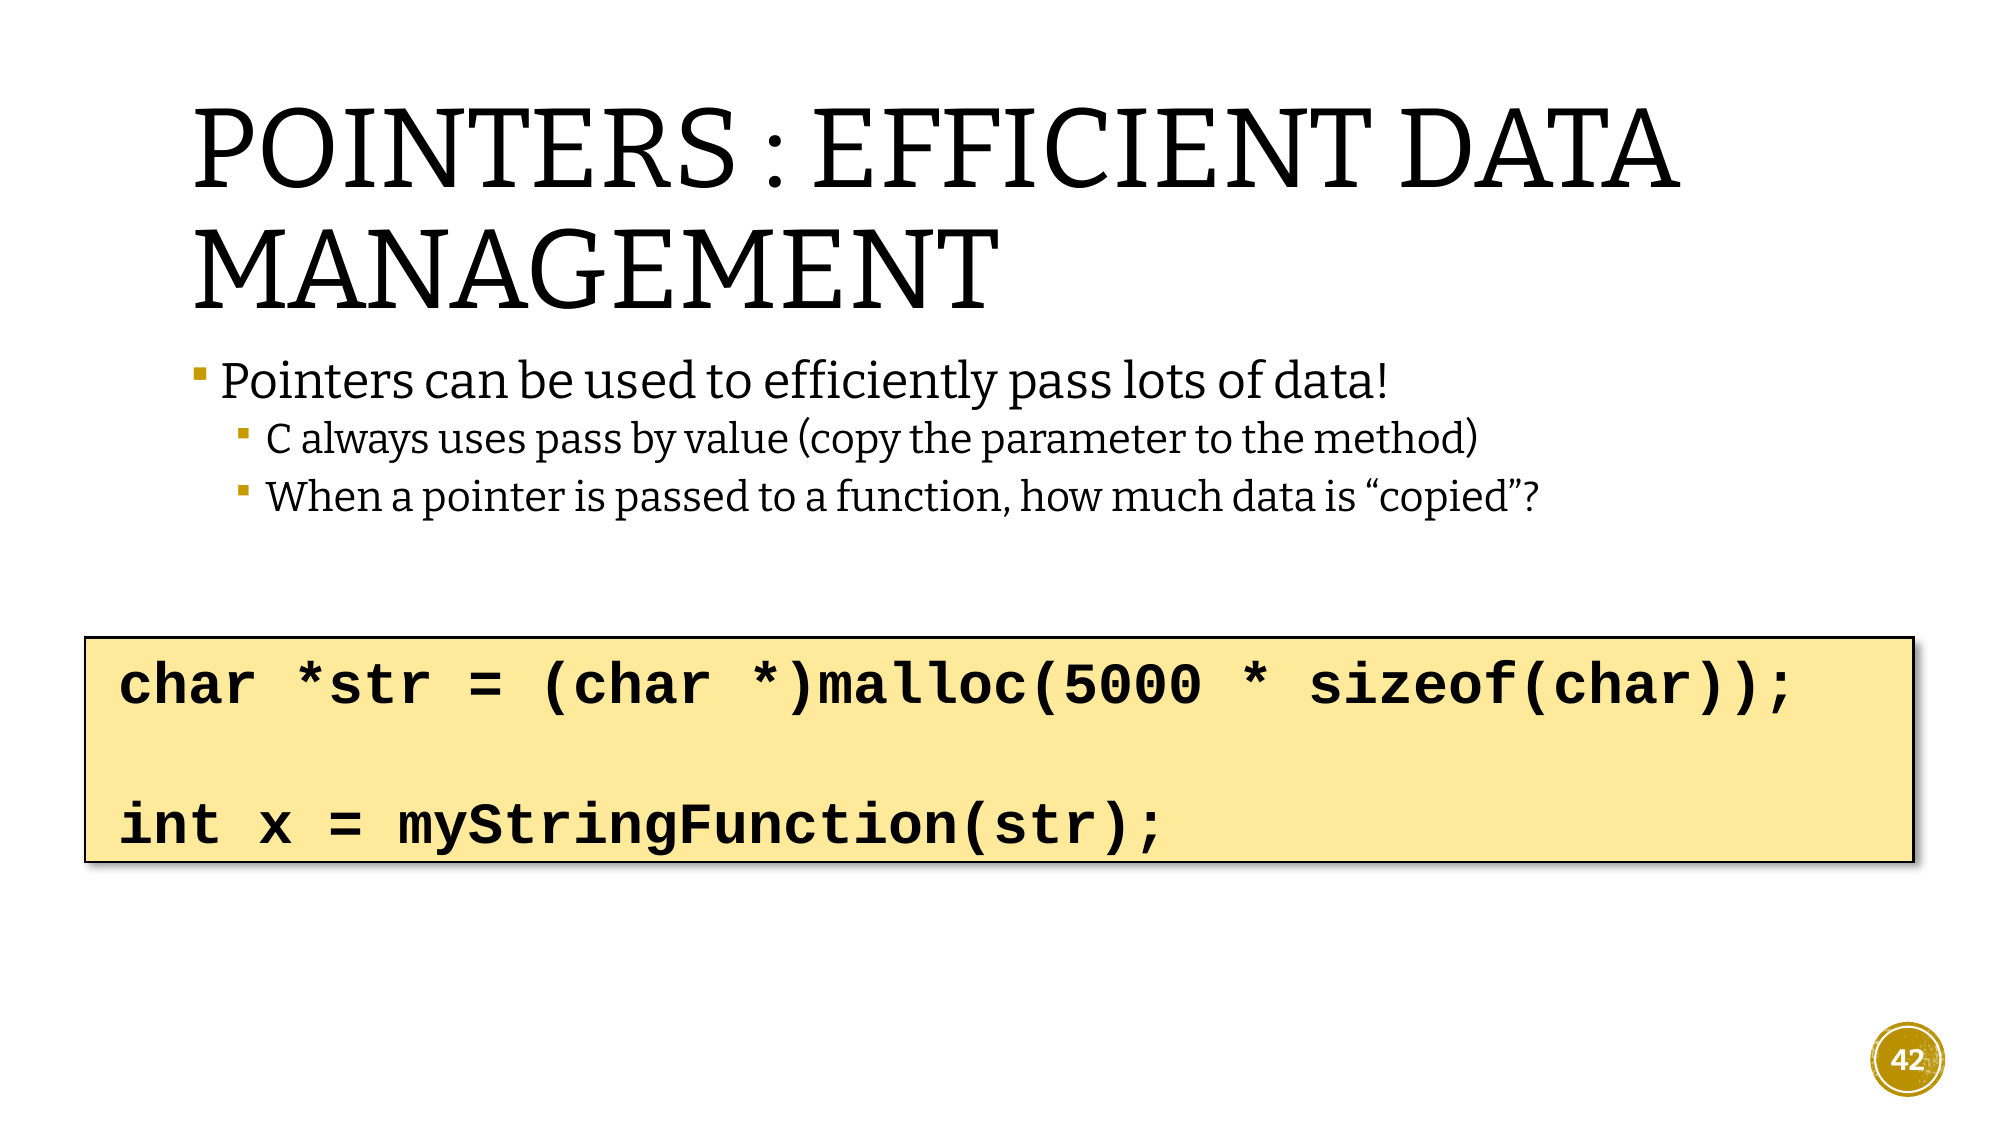

# Pointers : Efficient Data management
Pointers can be used to efficiently pass lots of data!
C always uses pass by value (copy the parameter to the method)
When a pointer is passed to a function, how much data is “copied”?

char *str = (char *)malloc(5000 * sizeof(char));

int x = myStringFunction(str);
42